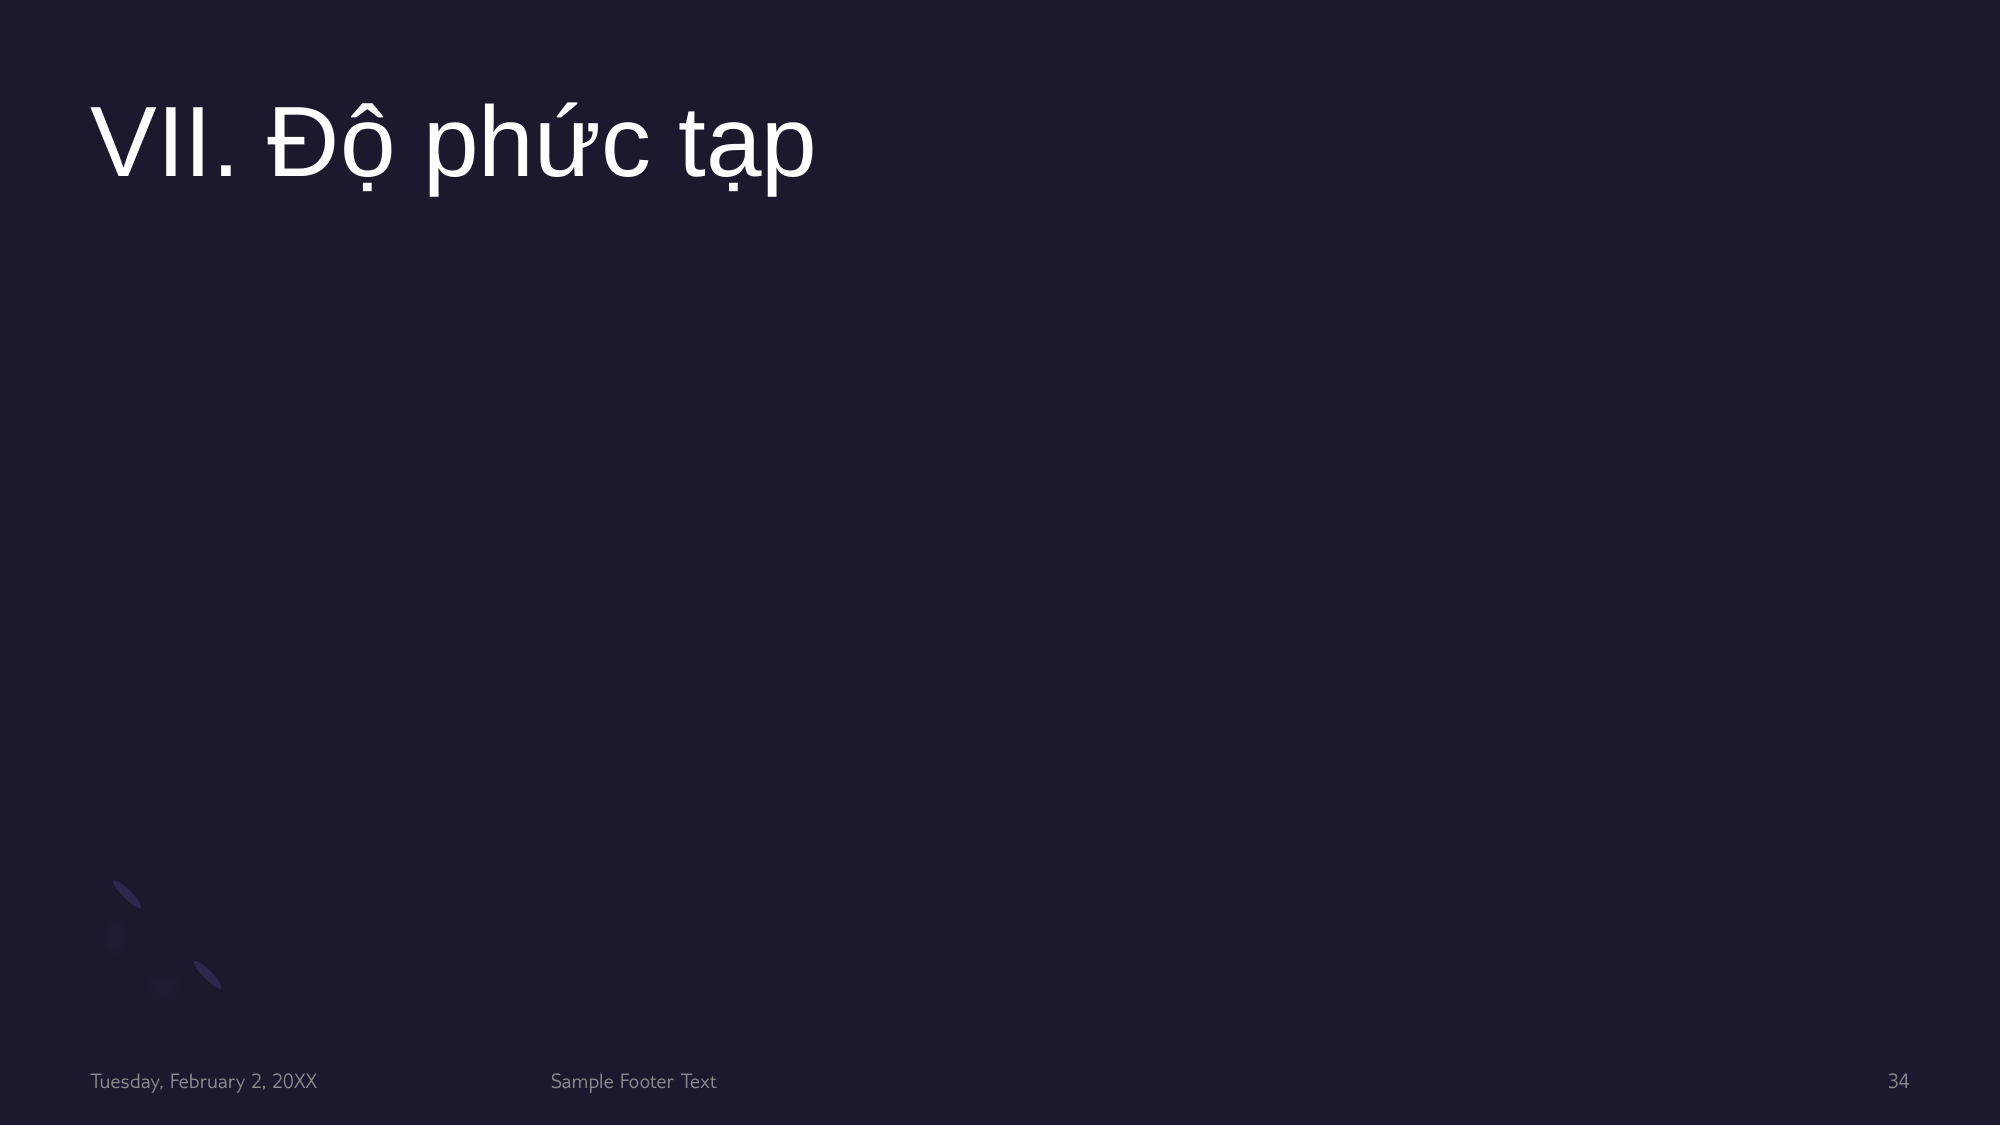

# VII. Độ phức tạp

Tuesday, February 2, 20XX
Sample Footer Text
34